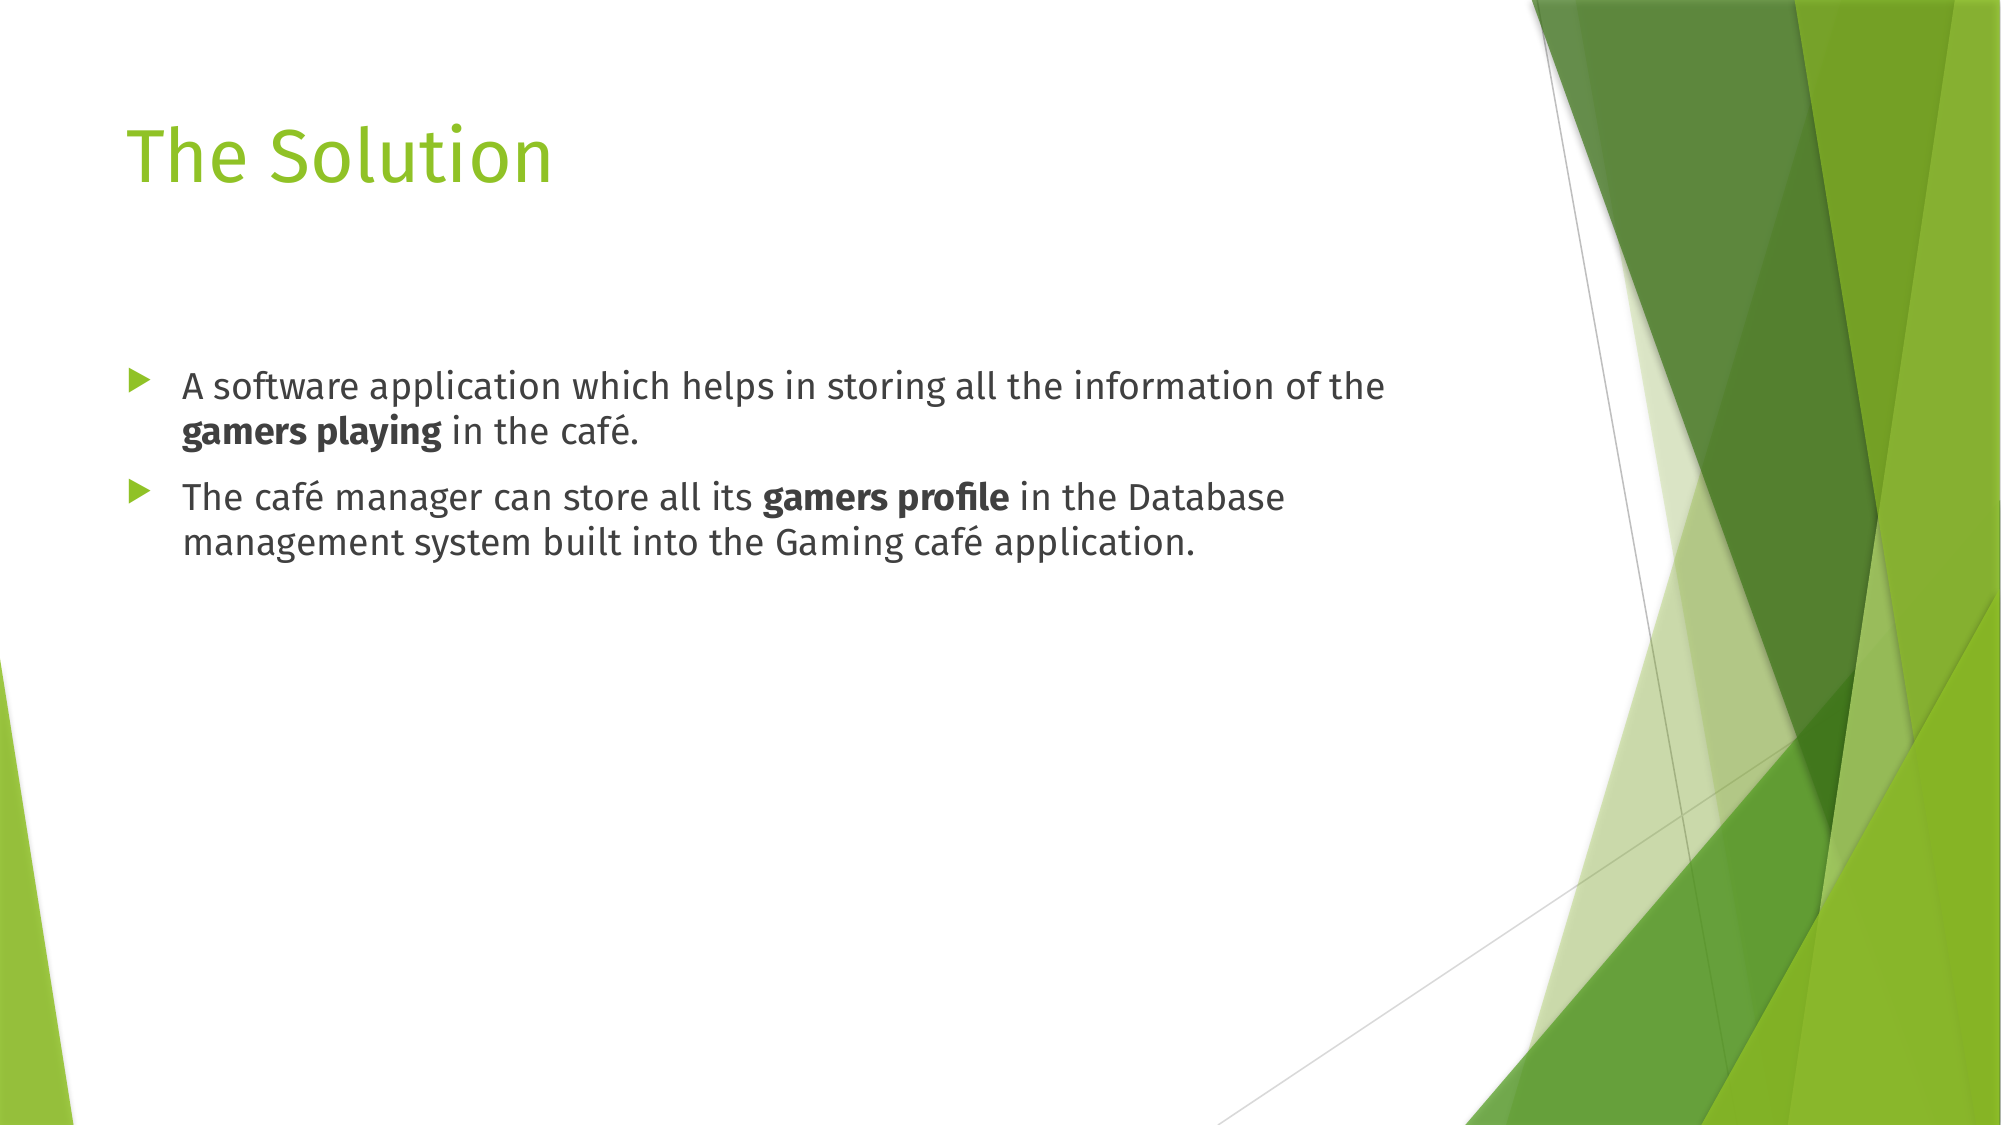

# The Solution
A software application which helps in storing all the information of the gamers playing in the café.
The café manager can store all its gamers profile in the Database management system built into the Gaming café application.